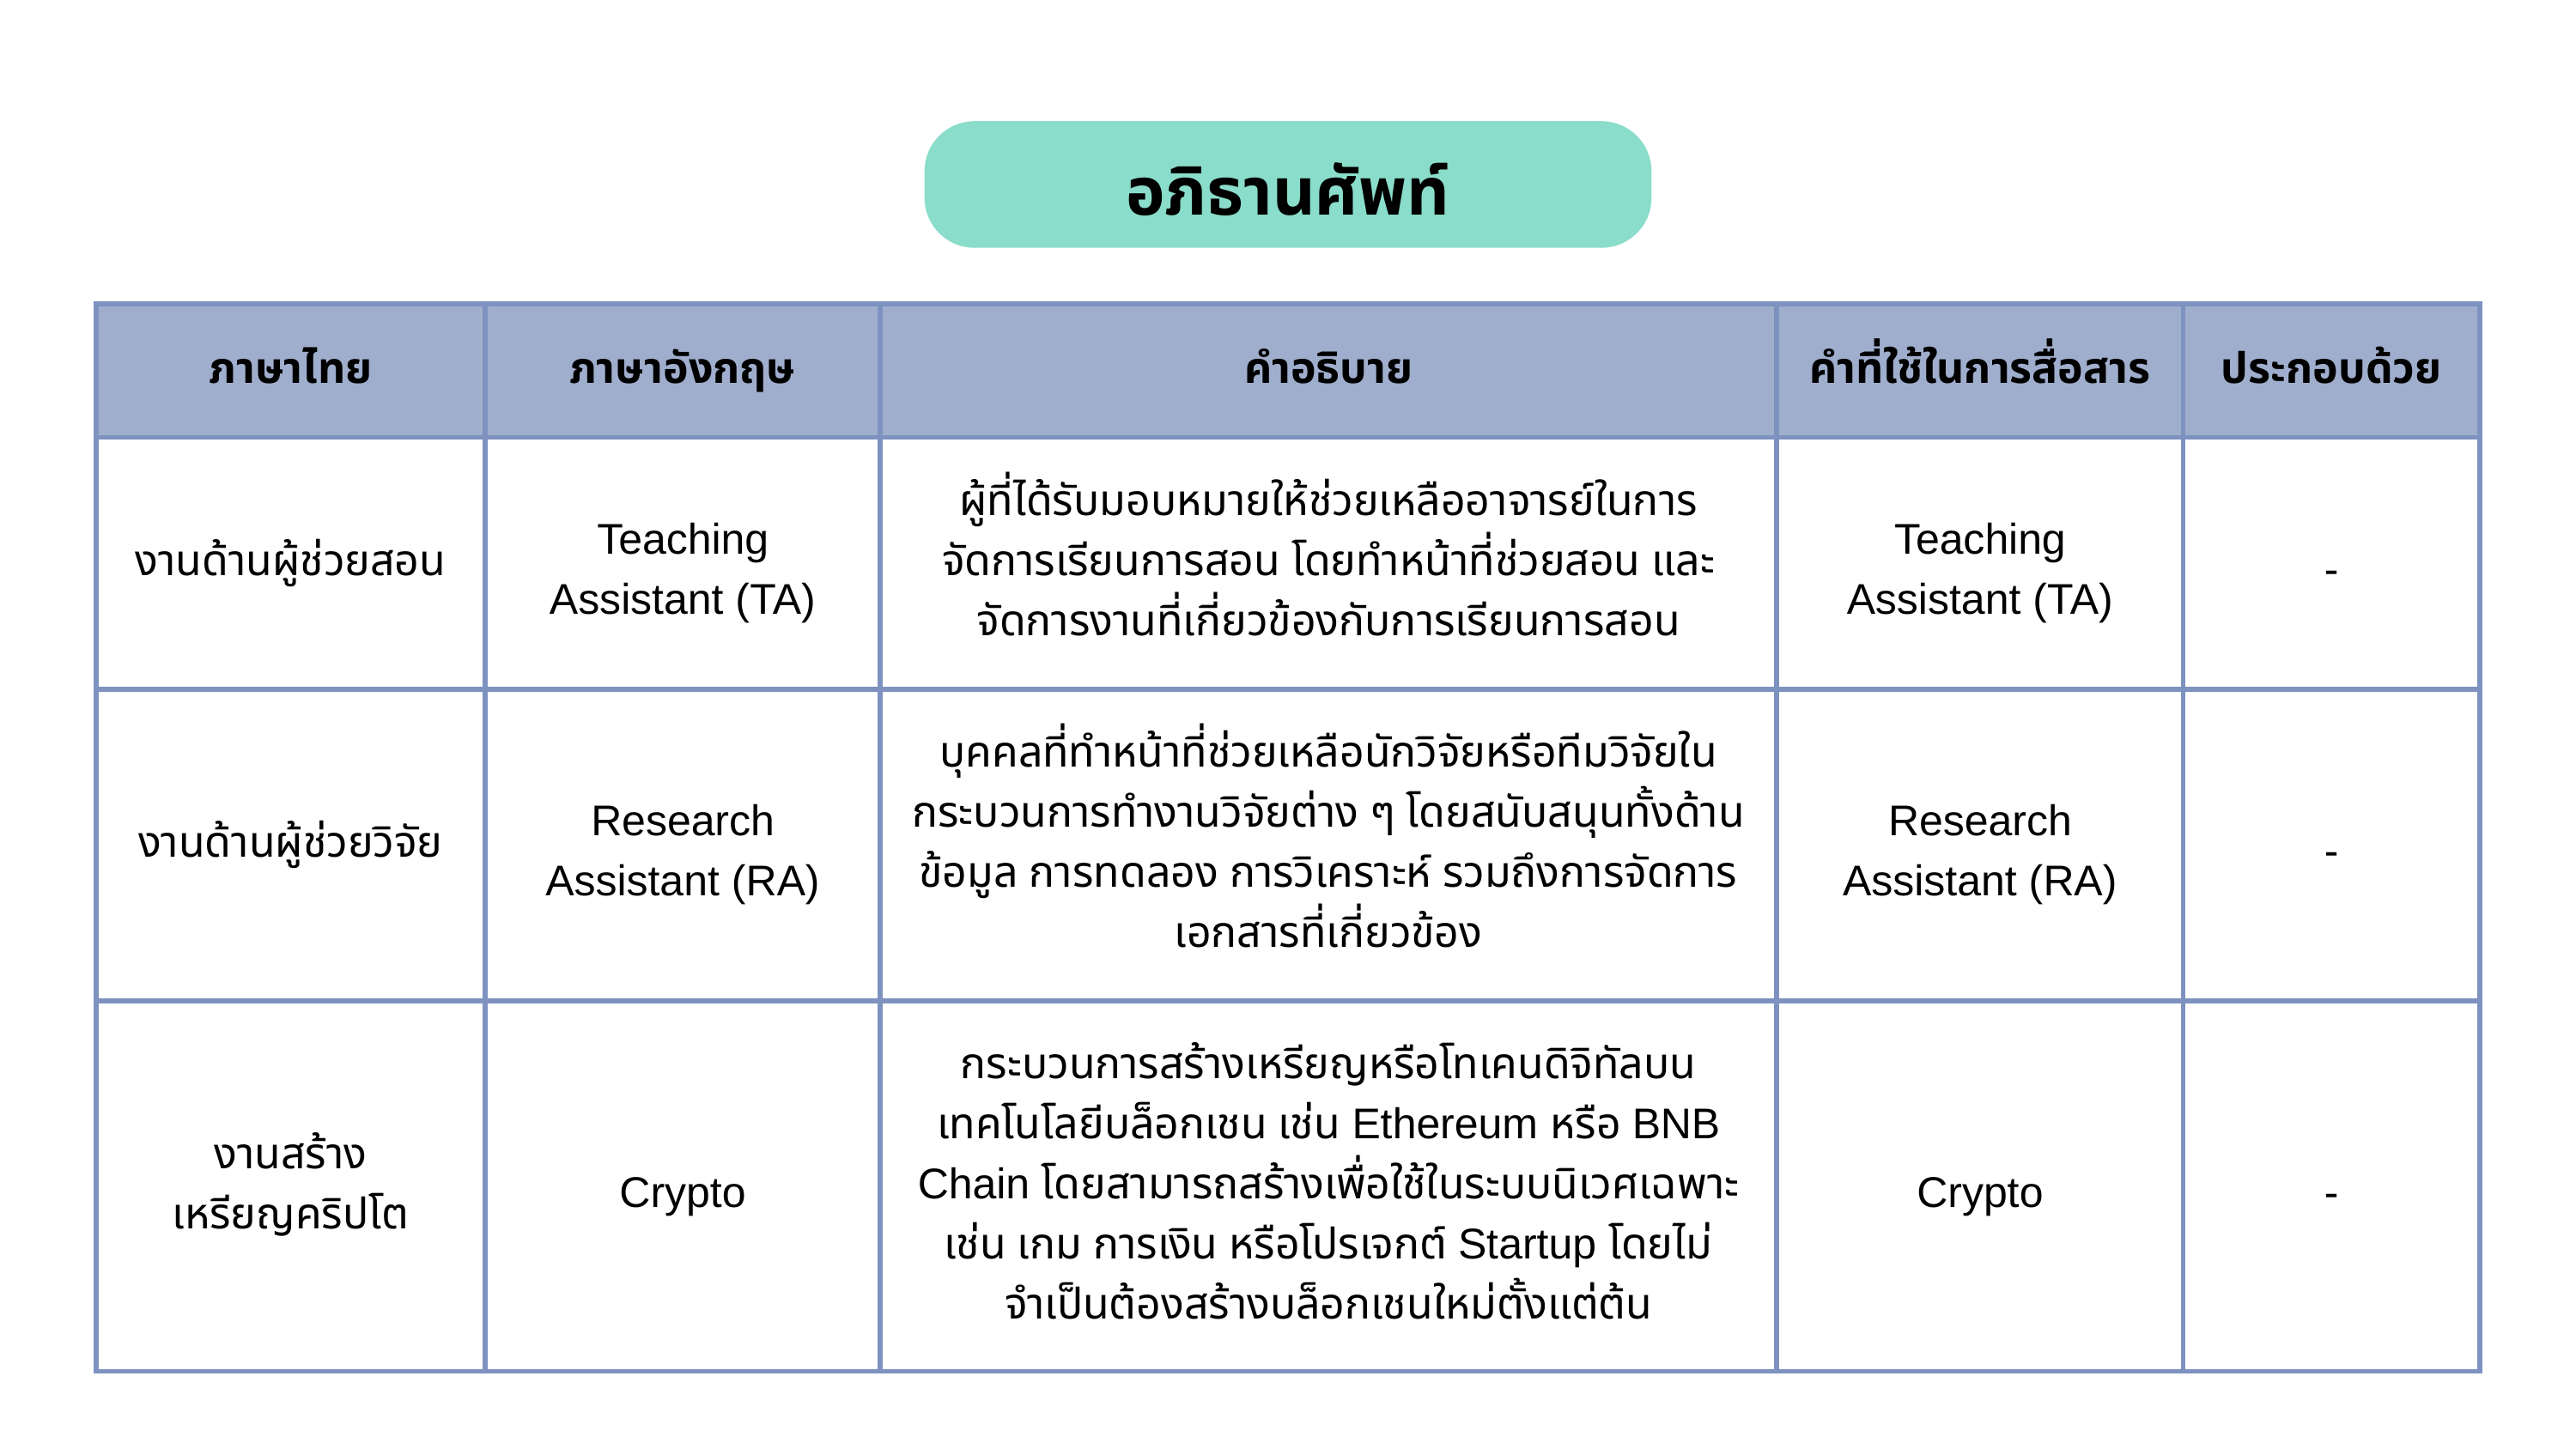

อภิธานศัพท์
| ภาษาไทย | ภาษาอังกฤษ | คำอธิบาย | คำที่ใช้ในการสื่อสาร | ประกอบด้วย |
| --- | --- | --- | --- | --- |
| งานด้านผู้ช่วยสอน | Teaching Assistant (TA) | ผู้ที่ได้รับมอบหมายให้ช่วยเหลืออาจารย์ในการจัดการเรียนการสอน โดยทำหน้าที่ช่วยสอน และจัดการงานที่เกี่ยวข้องกับการเรียนการสอน | Teaching Assistant (TA) | - |
| งานด้านผู้ช่วยวิจัย | Research Assistant (RA) | บุคคลที่ทำหน้าที่ช่วยเหลือนักวิจัยหรือทีมวิจัยในกระบวนการทำงานวิจัยต่าง ๆ โดยสนับสนุนทั้งด้านข้อมูล การทดลอง การวิเคราะห์ รวมถึงการจัดการเอกสารที่เกี่ยวข้อง | Research Assistant (RA) | - |
| งานสร้าง เหรียญคริปโต | Crypto | กระบวนการสร้างเหรียญหรือโทเคนดิจิทัลบนเทคโนโลยีบล็อกเชน เช่น Ethereum หรือ BNB Chain โดยสามารถสร้างเพื่อใช้ในระบบนิเวศเฉพาะ เช่น เกม การเงิน หรือโปรเจกต์ Startup โดยไม่จำเป็นต้องสร้างบล็อกเชนใหม่ตั้งแต่ต้น | Crypto | - |